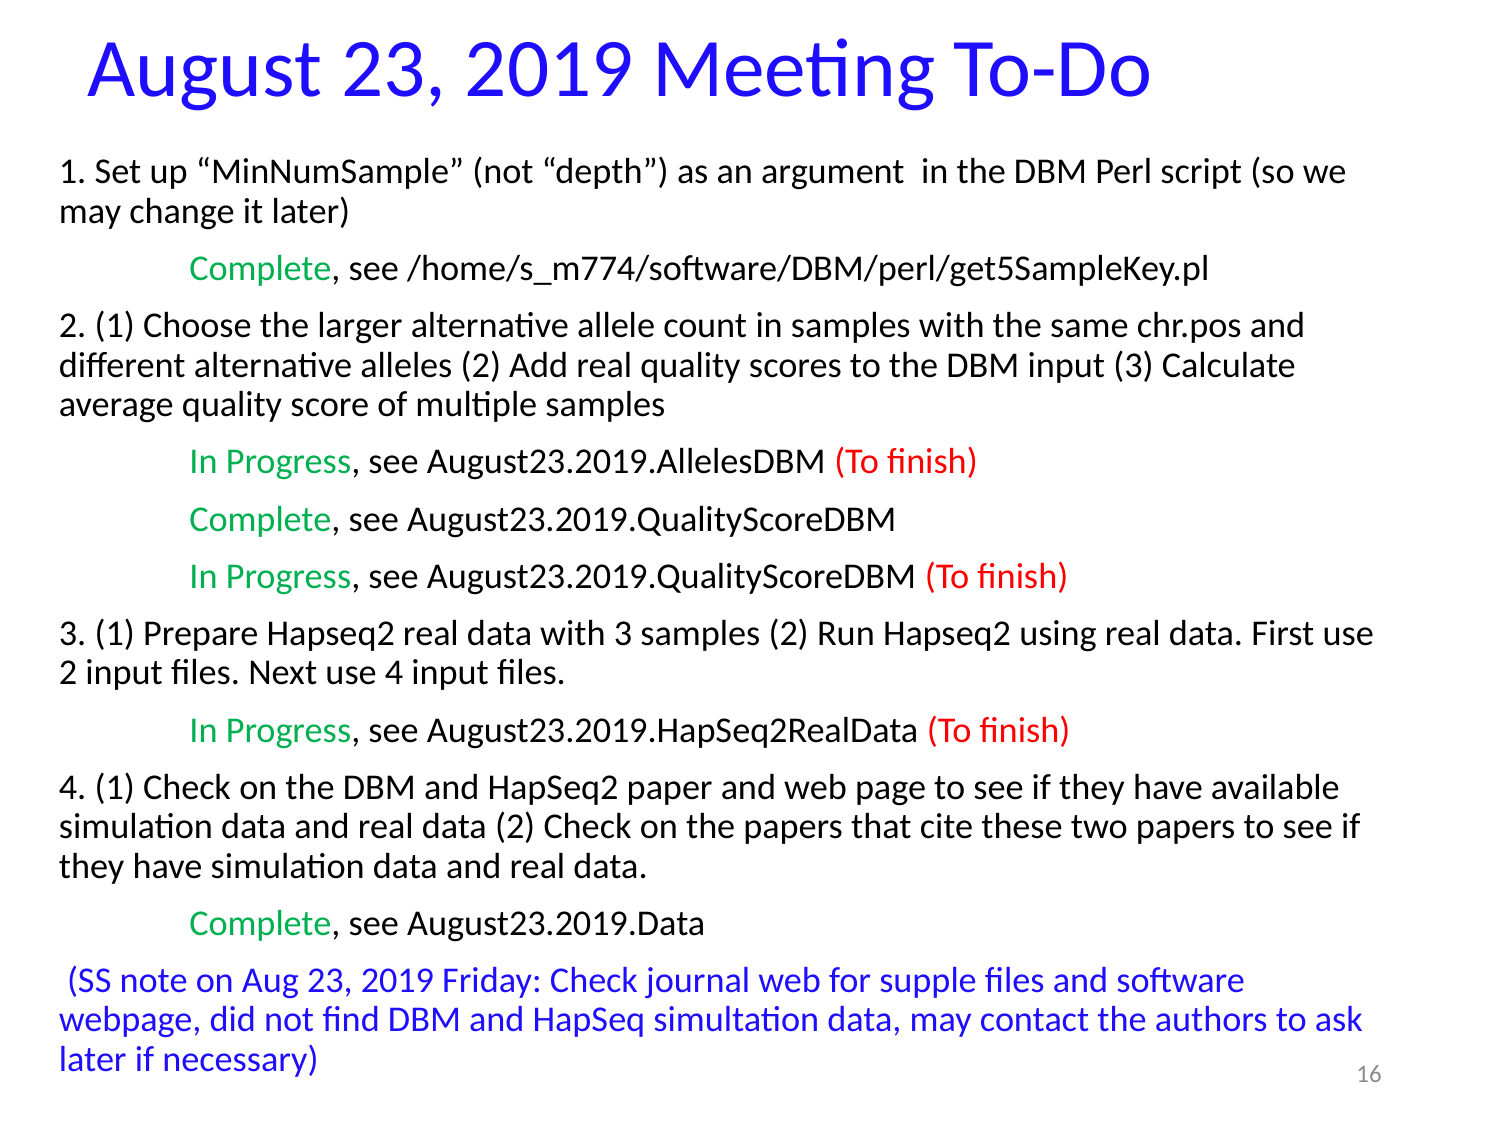

# August 23, 2019 Meeting To-Do
1. Set up “MinNumSample” (not “depth”) as an argument  in the DBM Perl script (so we may change it later)
	Complete, see /home/s_m774/software/DBM/perl/get5SampleKey.pl
2. (1) Choose the larger alternative allele count in samples with the same chr.pos and different alternative alleles (2) Add real quality scores to the DBM input (3) Calculate average quality score of multiple samples
	In Progress, see August23.2019.AllelesDBM (To finish)
	Complete, see August23.2019.QualityScoreDBM
	In Progress, see August23.2019.QualityScoreDBM (To finish)
3. (1) Prepare Hapseq2 real data with 3 samples (2) Run Hapseq2 using real data. First use 2 input files. Next use 4 input files.
	In Progress, see August23.2019.HapSeq2RealData (To finish)
4. (1) Check on the DBM and HapSeq2 paper and web page to see if they have available simulation data and real data (2) Check on the papers that cite these two papers to see if they have simulation data and real data.
	Complete, see August23.2019.Data
 (SS note on Aug 23, 2019 Friday: Check journal web for supple files and software webpage, did not find DBM and HapSeq simultation data, may contact the authors to ask later if necessary)

16